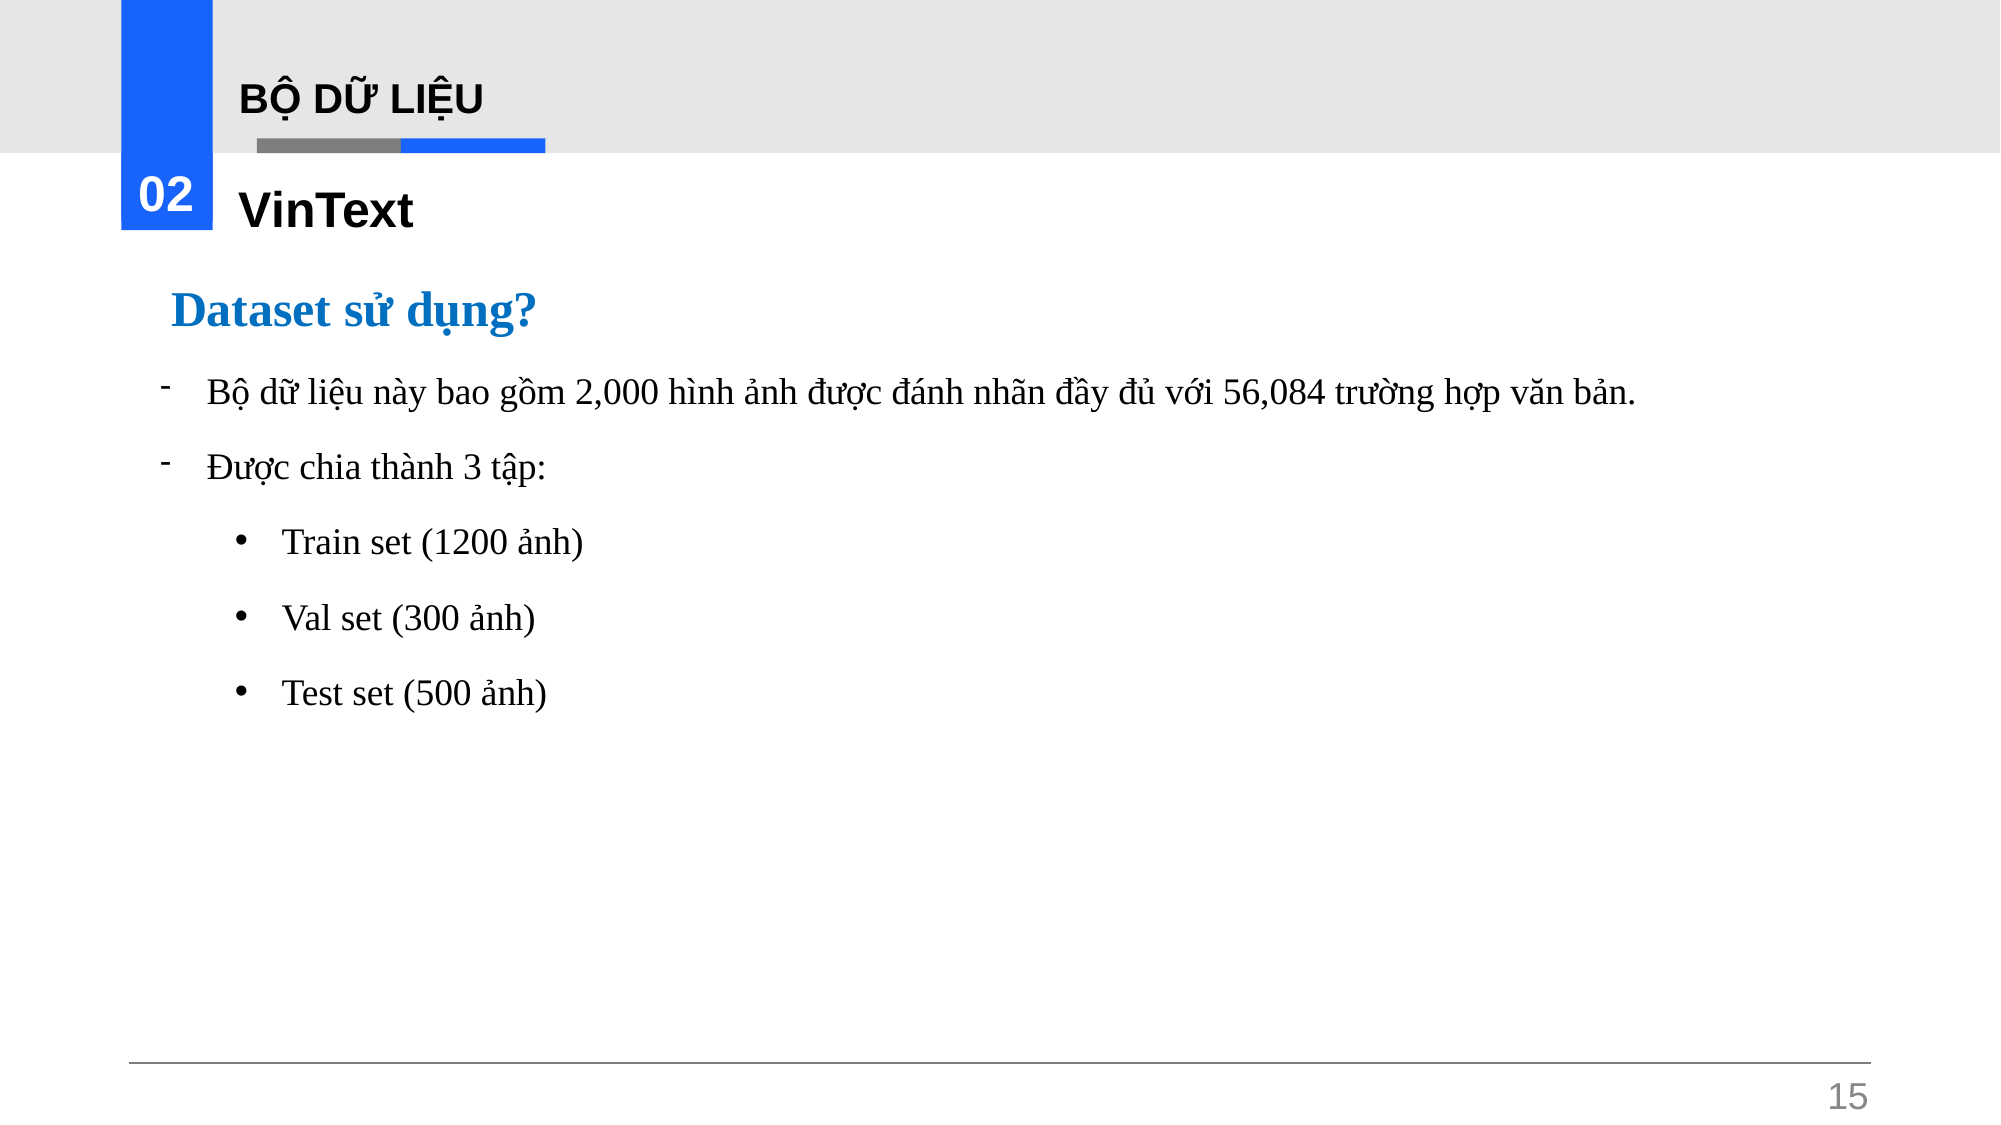

BỘ DỮ LIỆU
02
# VinText
Dataset sử dụng?
Bộ dữ liệu này bao gồm 2,000 hình ảnh được đánh nhãn đầy đủ với 56,084 trường hợp văn bản.
Được chia thành 3 tập:
Train set (1200 ảnh)
Val set (300 ảnh)
Test set (500 ảnh)

15